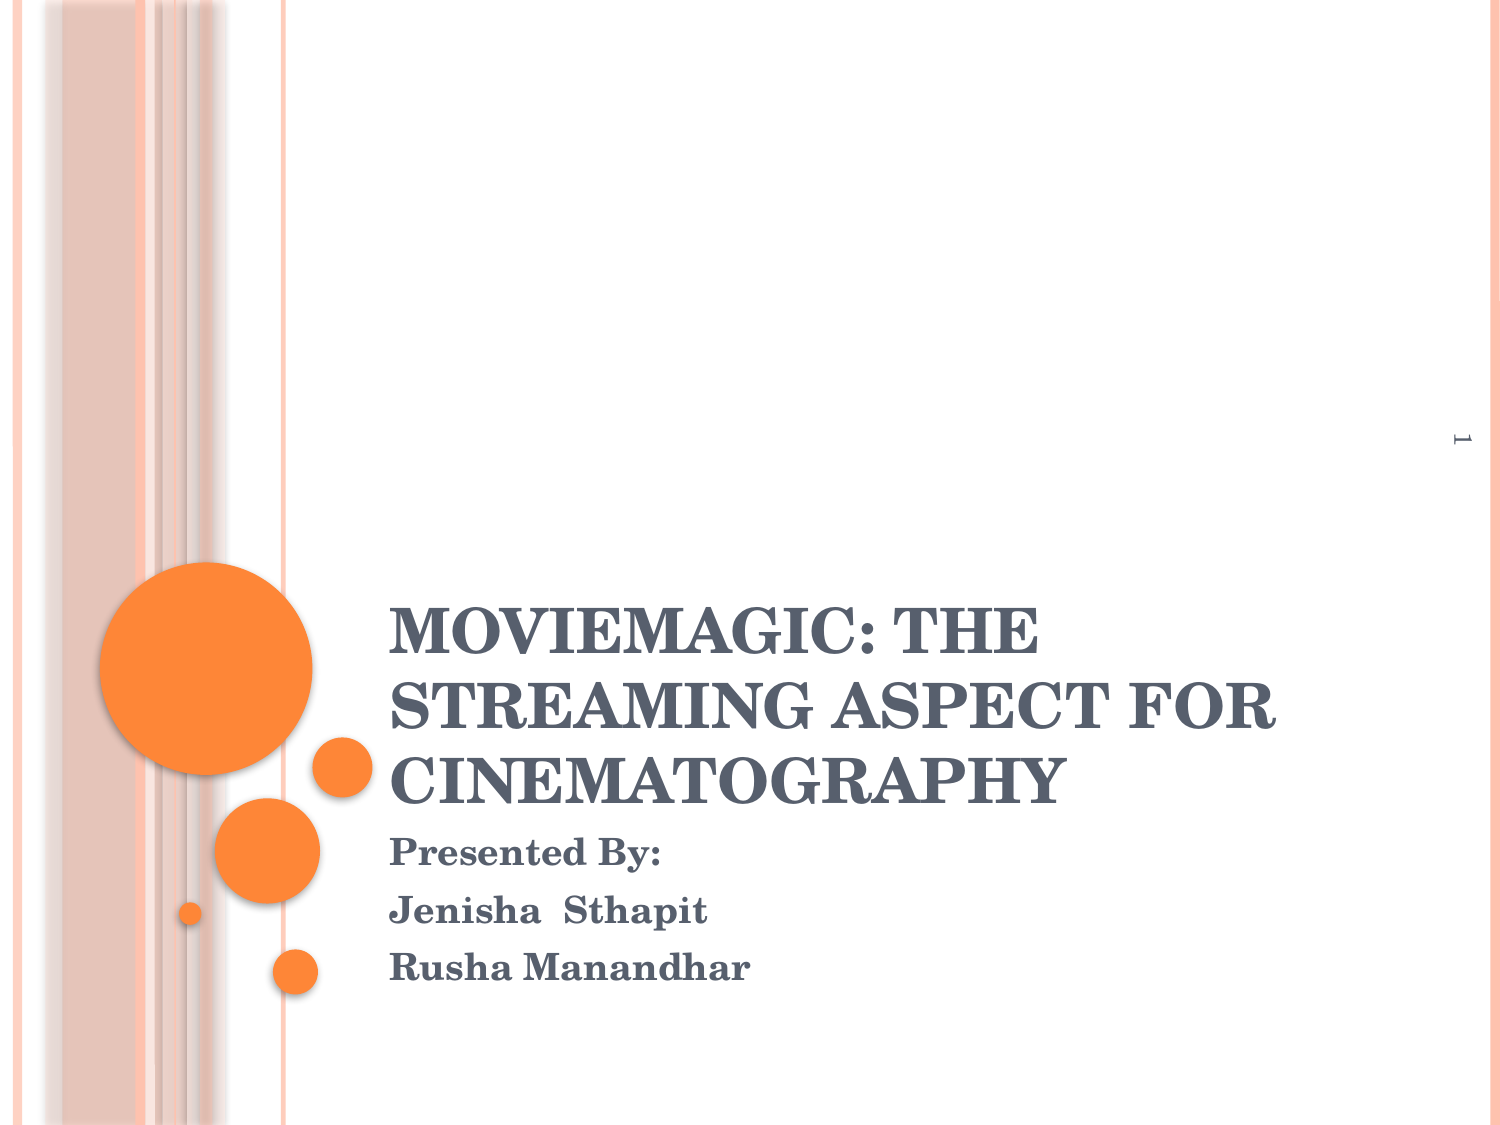

# MovieMagic: The streaming aspect for Cinematography
1
Presented By:
Jenisha  Sthapit
Rusha Manandhar